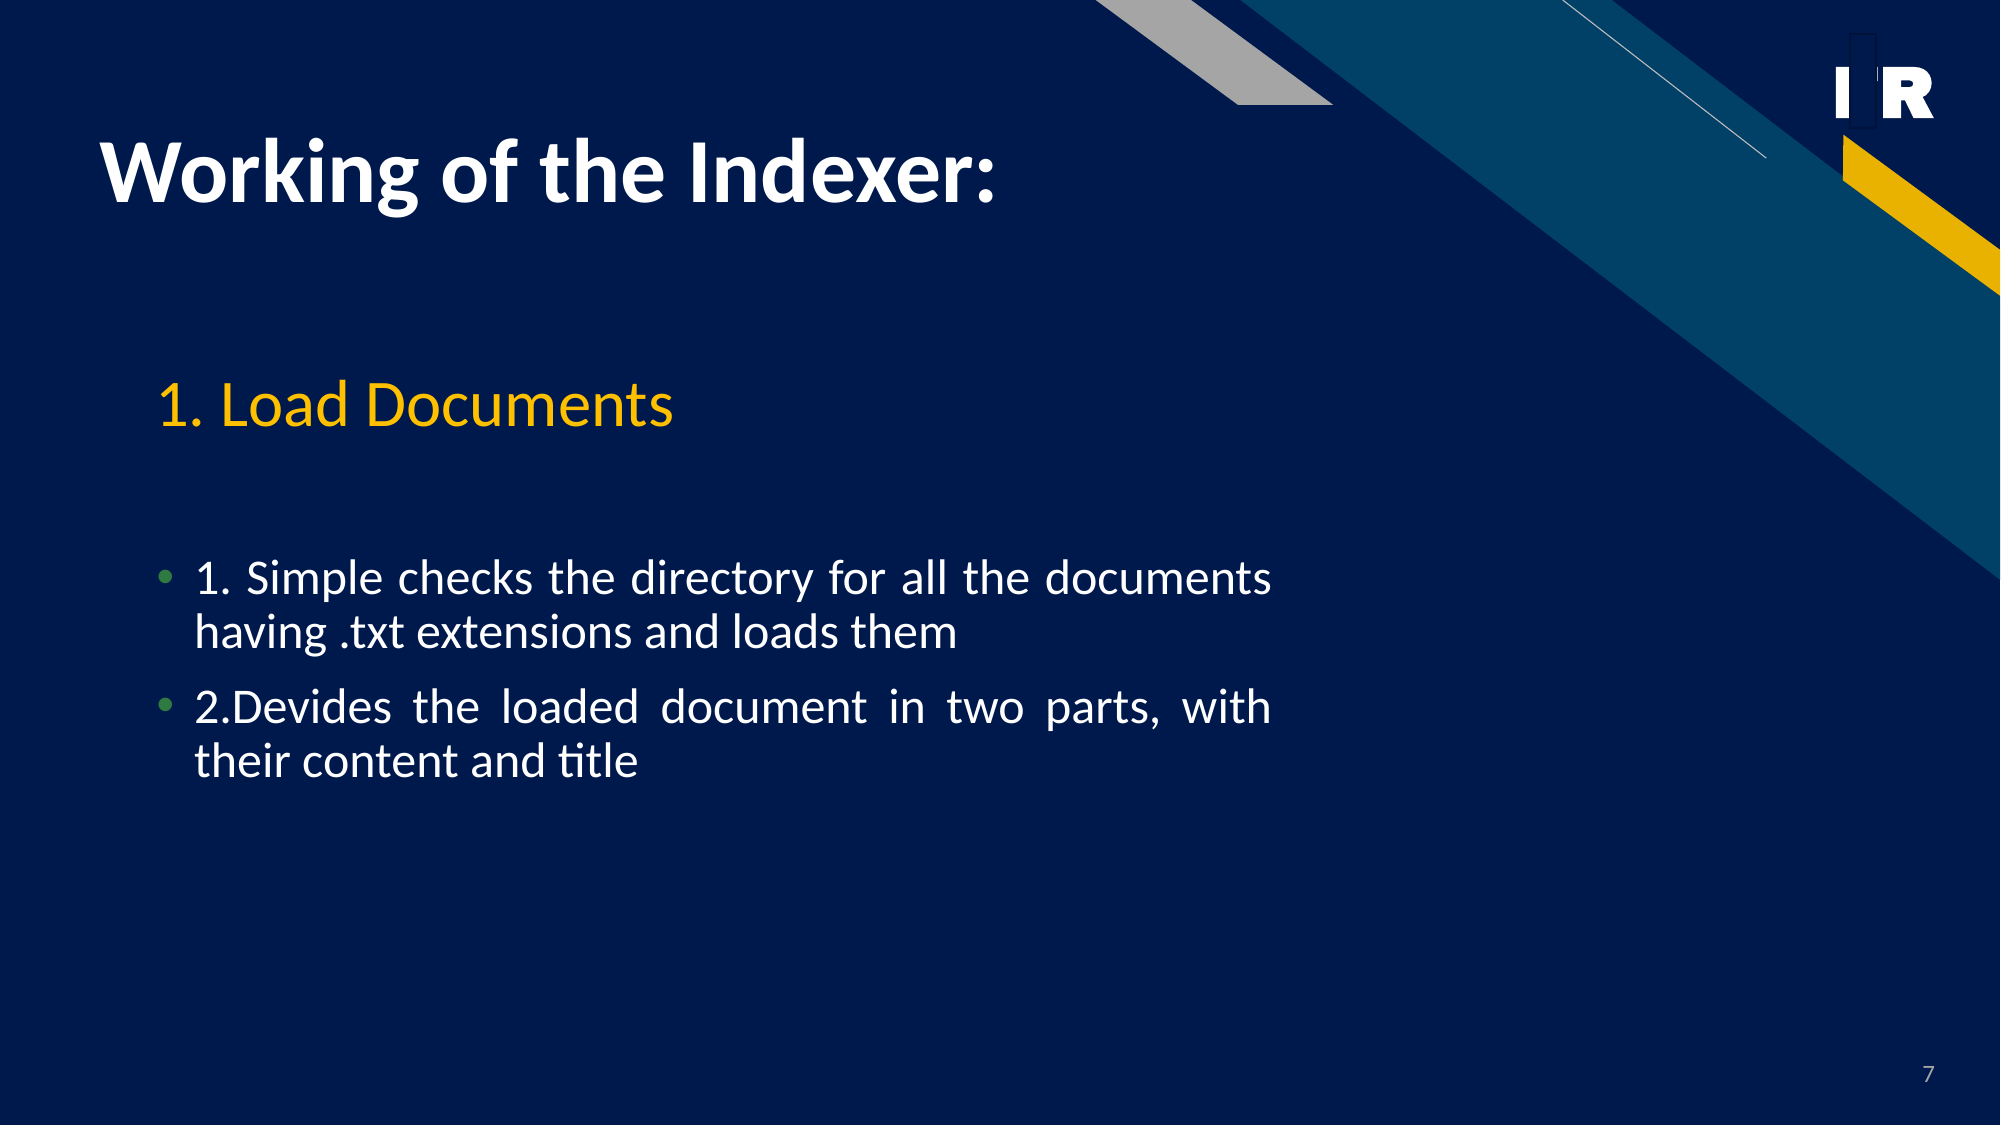

# Working of the Indexer:

1. Load Documents
1. Simple checks the directory for all the documents having .txt extensions and loads them
2.Devides the loaded document in two parts, with their content and title
7